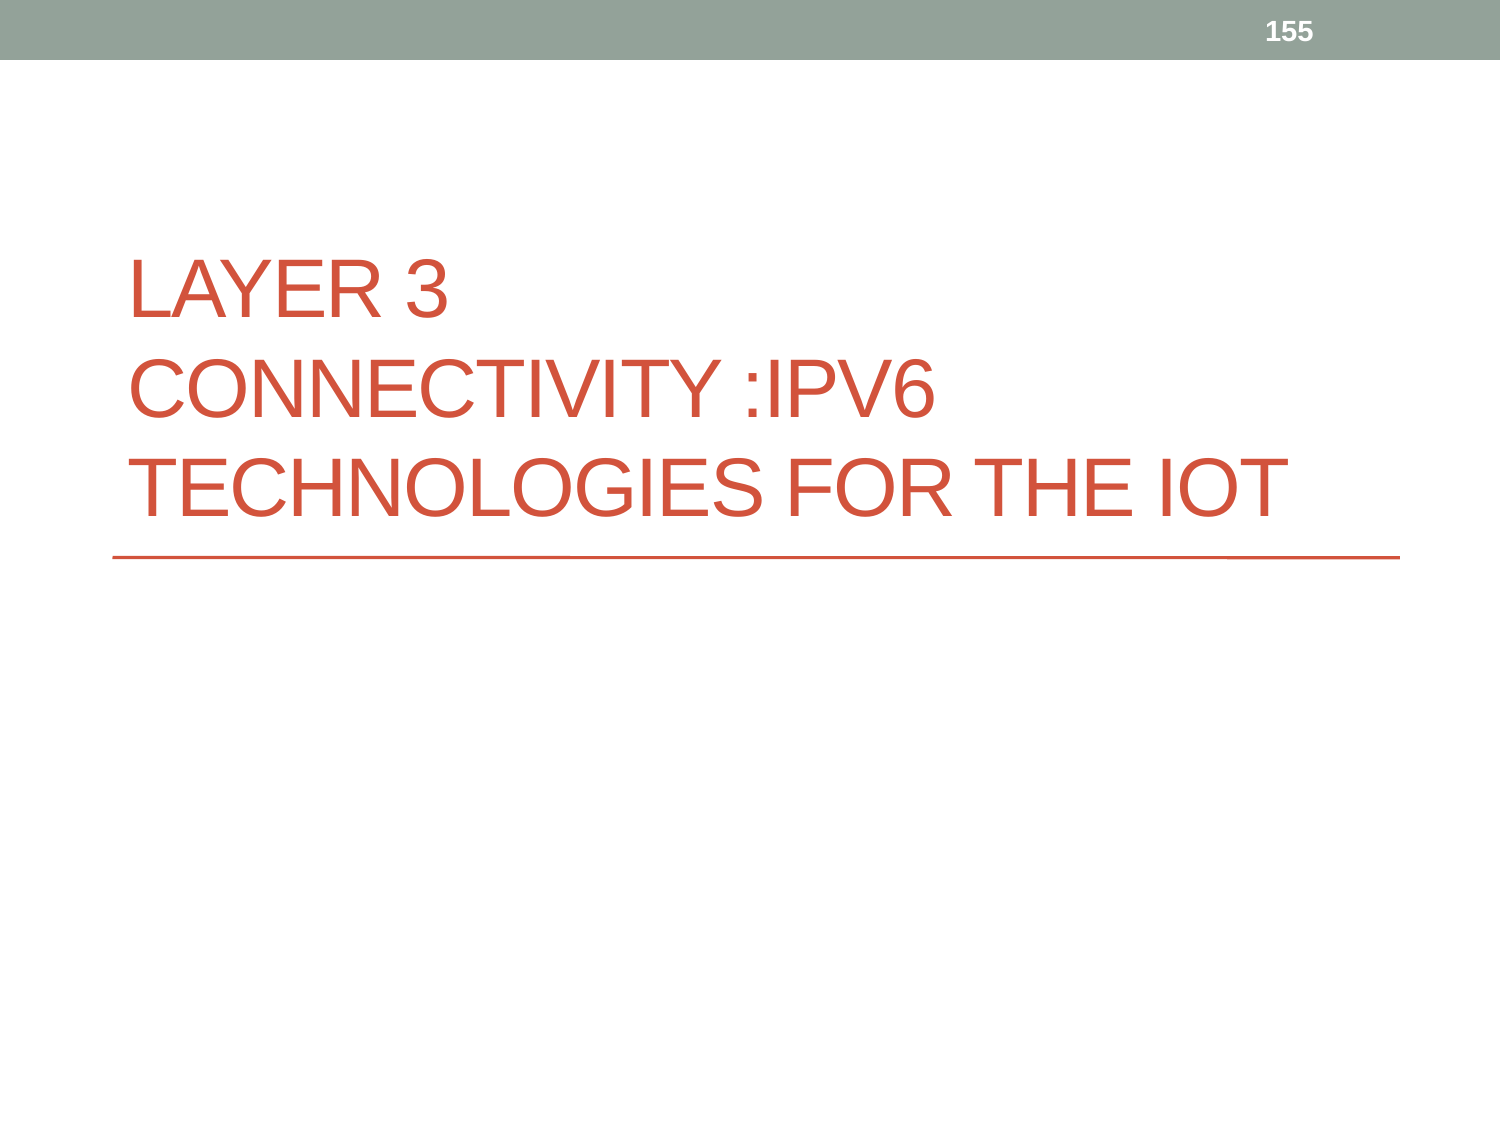

155
# Layer 3 Connectivity :IPv6 Technologies for the IoT